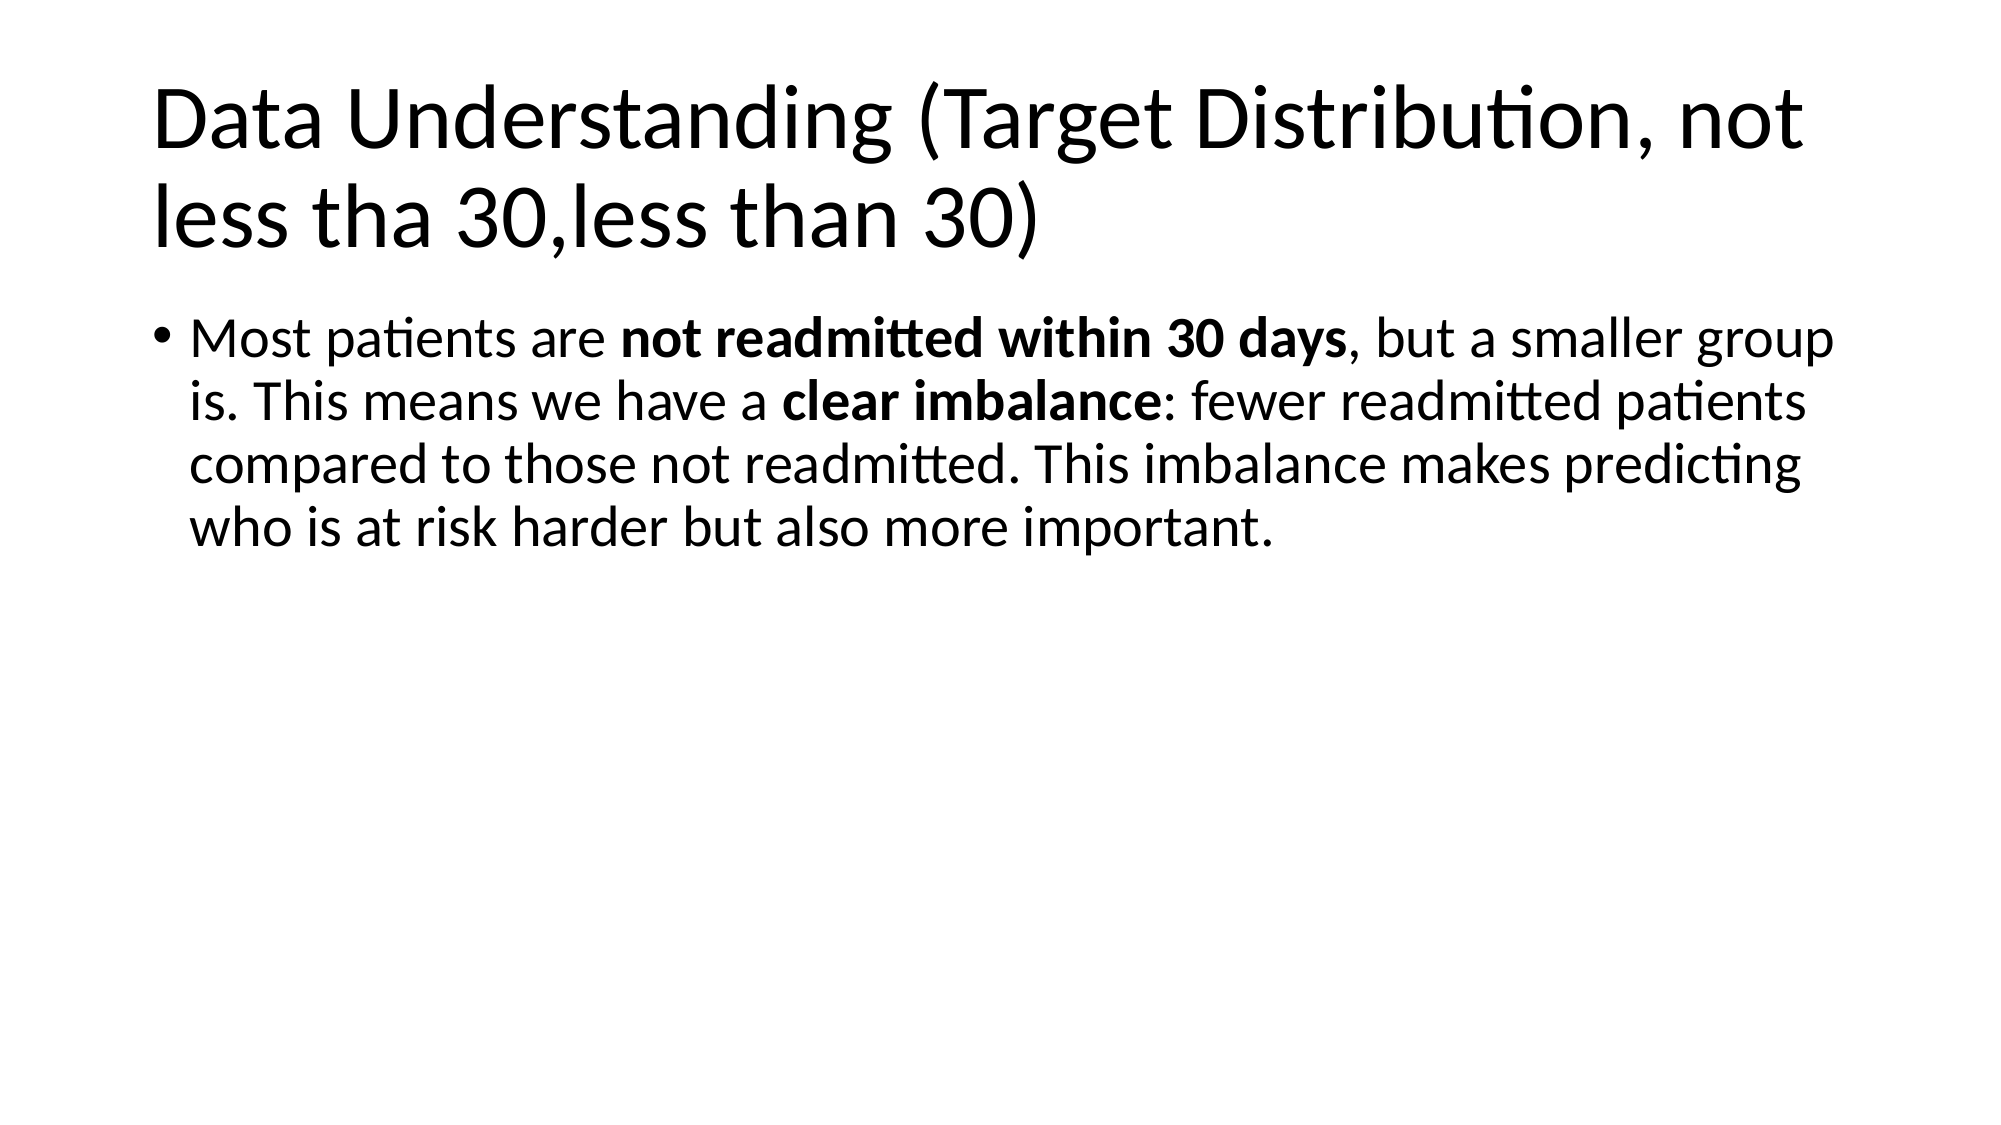

# Data Understanding (Target Distribution, not less tha 30,less than 30)
Most patients are not readmitted within 30 days, but a smaller group is. This means we have a clear imbalance: fewer readmitted patients compared to those not readmitted. This imbalance makes predicting who is at risk harder but also more important.